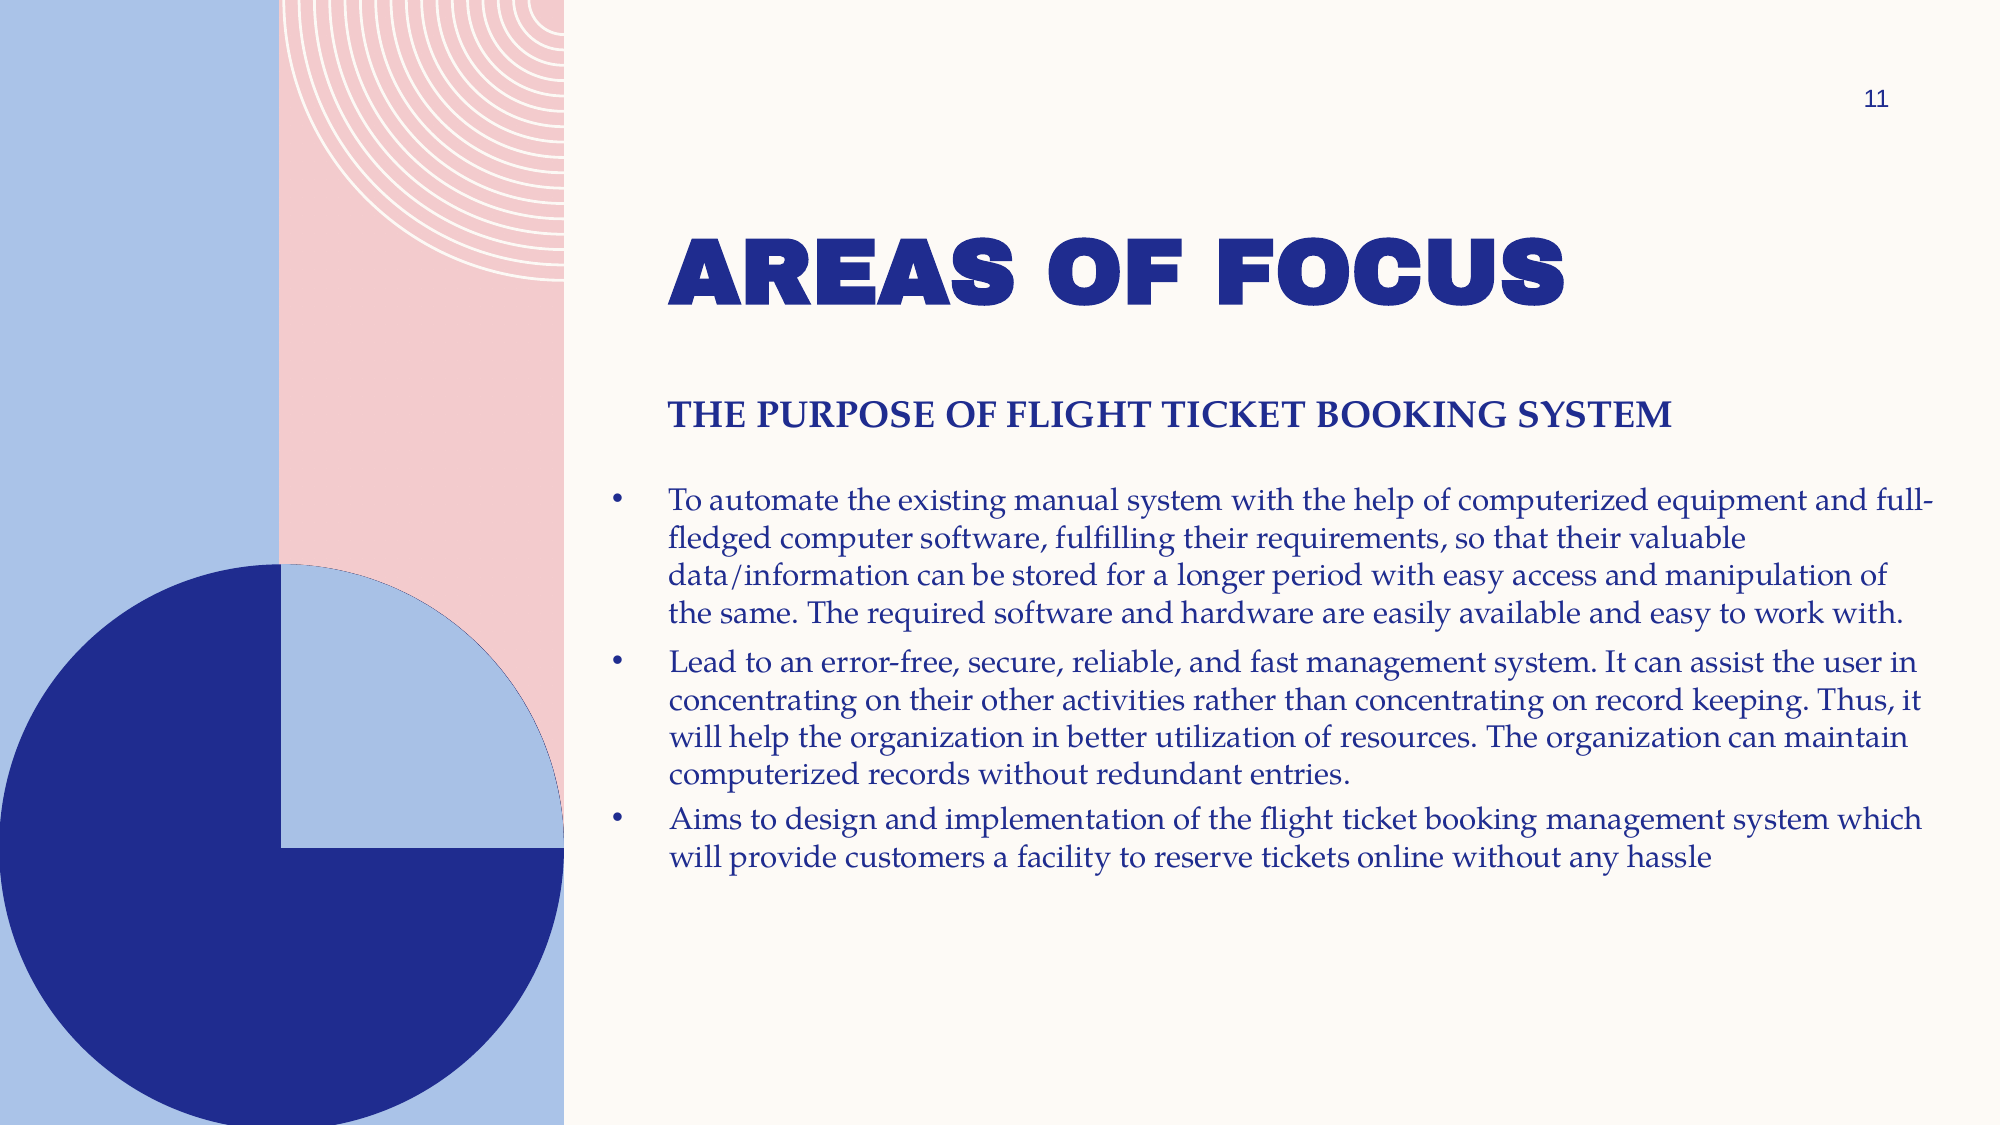

11
# AREAS OF FOCUS
The purpose of Flight Ticket Booking System
To automate the existing manual system with the help of computerized equipment and full-fledged computer software, fulfilling their requirements, so that their valuable data/information can be stored for a longer period with easy access and manipulation of the same. The required software and hardware are easily available and easy to work with.
Lead to an error-free, secure, reliable, and fast management system. It can assist the user in concentrating on their other activities rather than concentrating on record keeping. Thus, it will help the organization in better utilization of resources. The organization can maintain computerized records without redundant entries.
Aims to design and implementation of the flight ticket booking management system which will provide customers a facility to reserve tickets online without any hassle